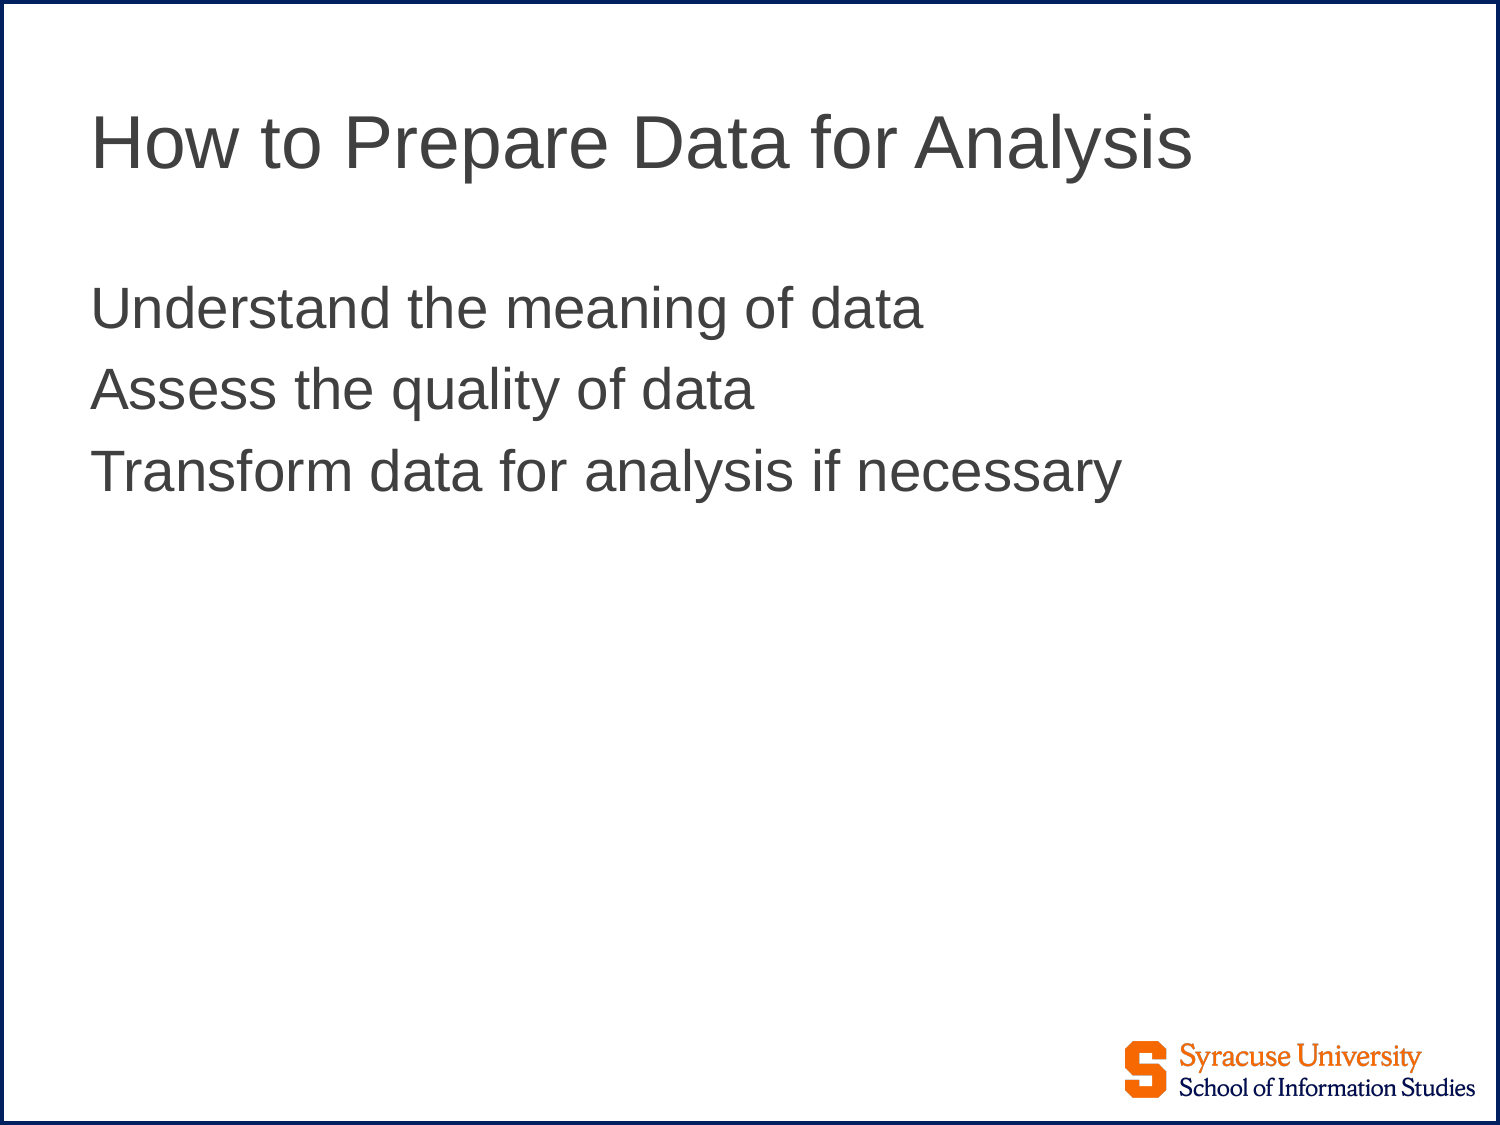

# How to Prepare Data for Analysis
Understand the meaning of data
Assess the quality of data
Transform data for analysis if necessary